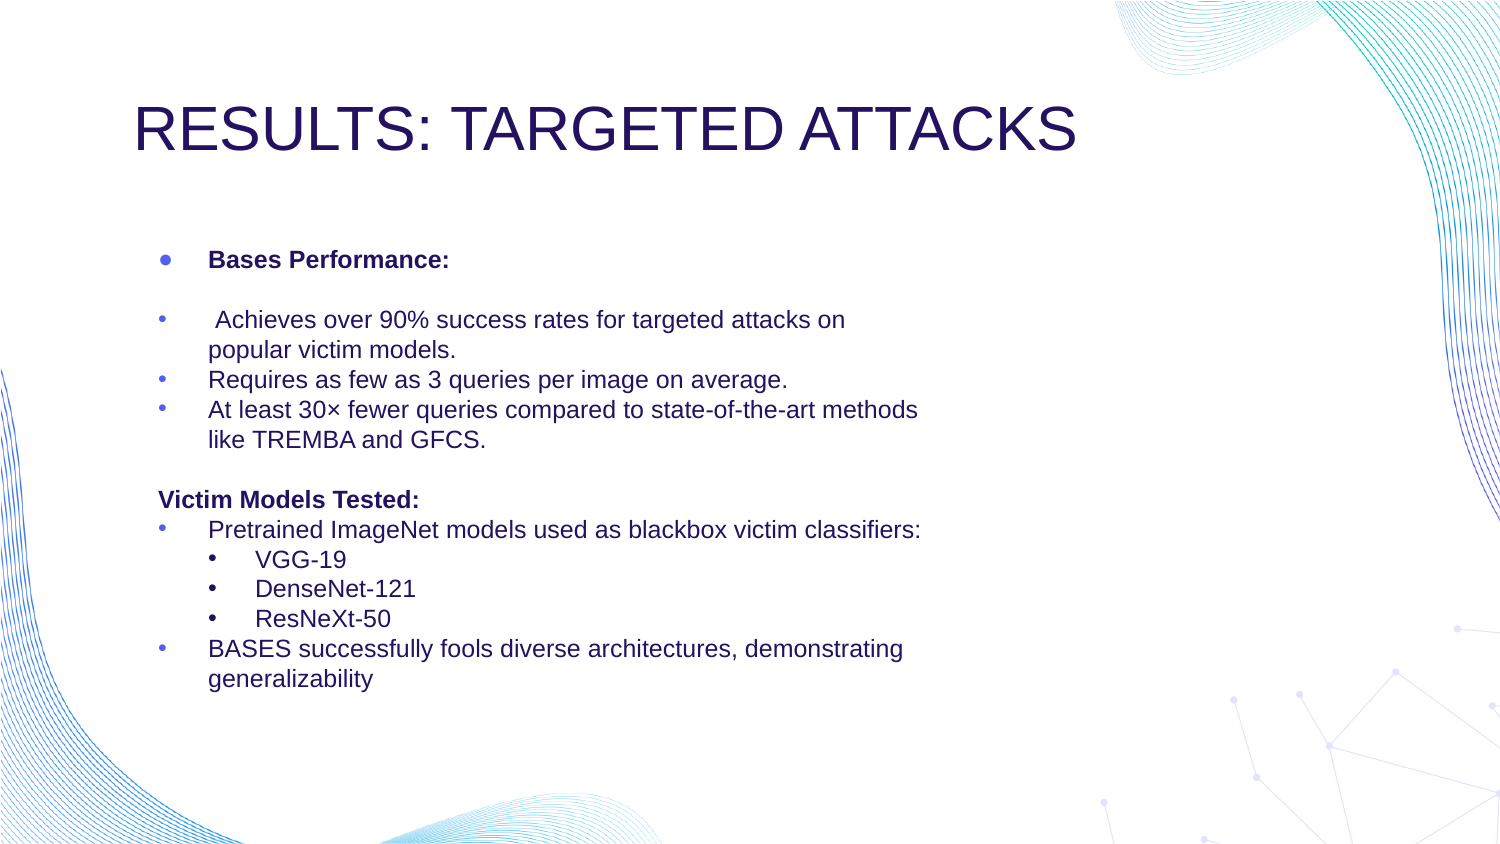

# RESULTS: TARGETED ATTACKS
Bases Performance:

 Achieves over 90% success rates for targeted attacks on popular victim models.
Requires as few as 3 queries per image on average.
At least 30× fewer queries compared to state-of-the-art methods like TREMBA and GFCS.

Victim Models Tested:
Pretrained ImageNet models used as blackbox victim classifiers:
VGG-19
DenseNet-121
ResNeXt-50
BASES successfully fools diverse architectures, demonstrating generalizability